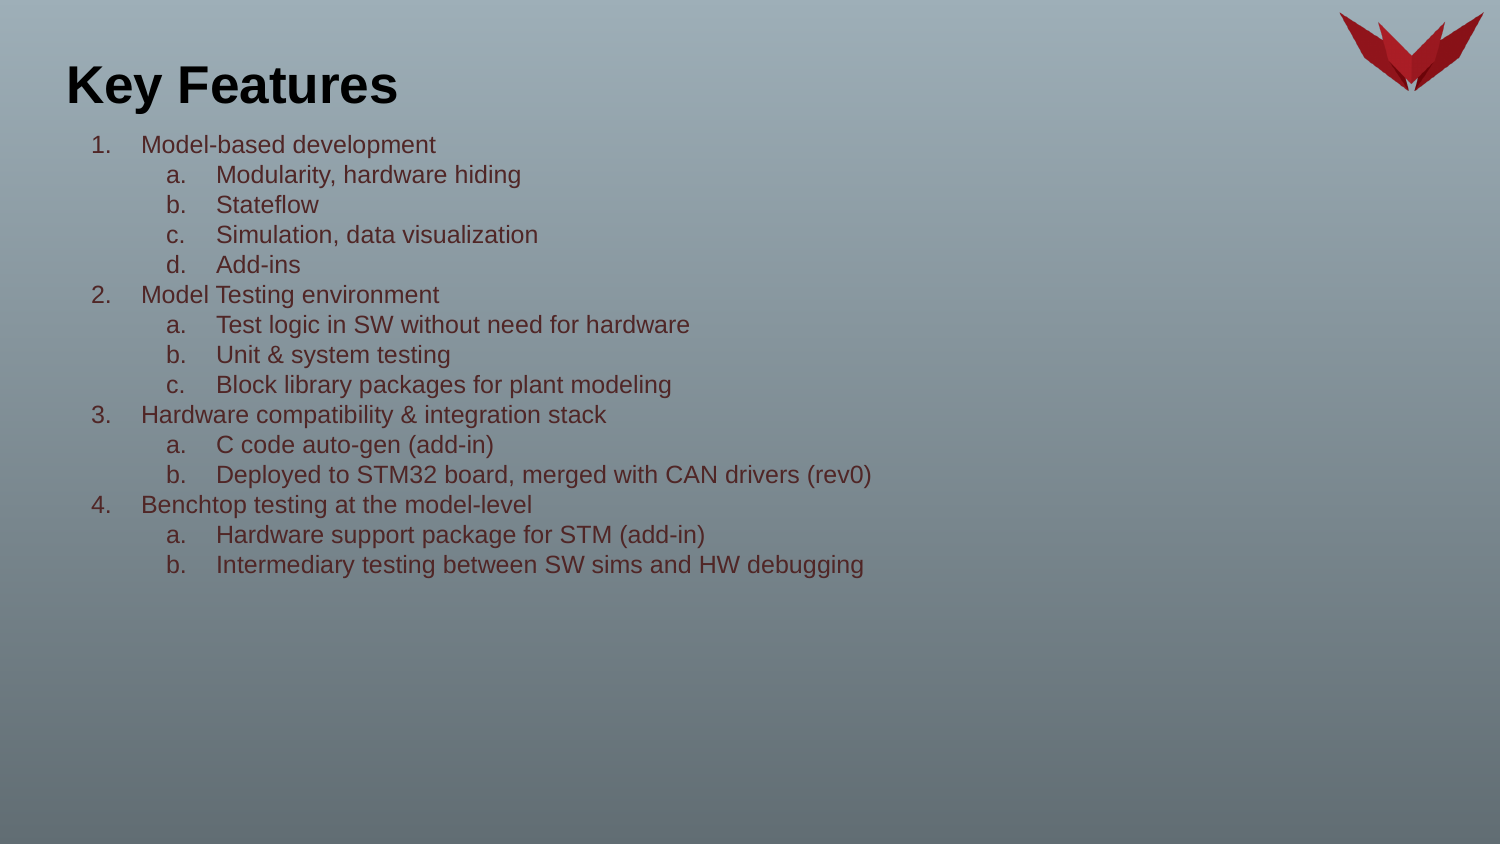

# Key Features
Model-based development
Modularity, hardware hiding
Stateflow
Simulation, data visualization
Add-ins
Model Testing environment
Test logic in SW without need for hardware
Unit & system testing
Block library packages for plant modeling
Hardware compatibility & integration stack
C code auto-gen (add-in)
Deployed to STM32 board, merged with CAN drivers (rev0)
Benchtop testing at the model-level
Hardware support package for STM (add-in)
Intermediary testing between SW sims and HW debugging